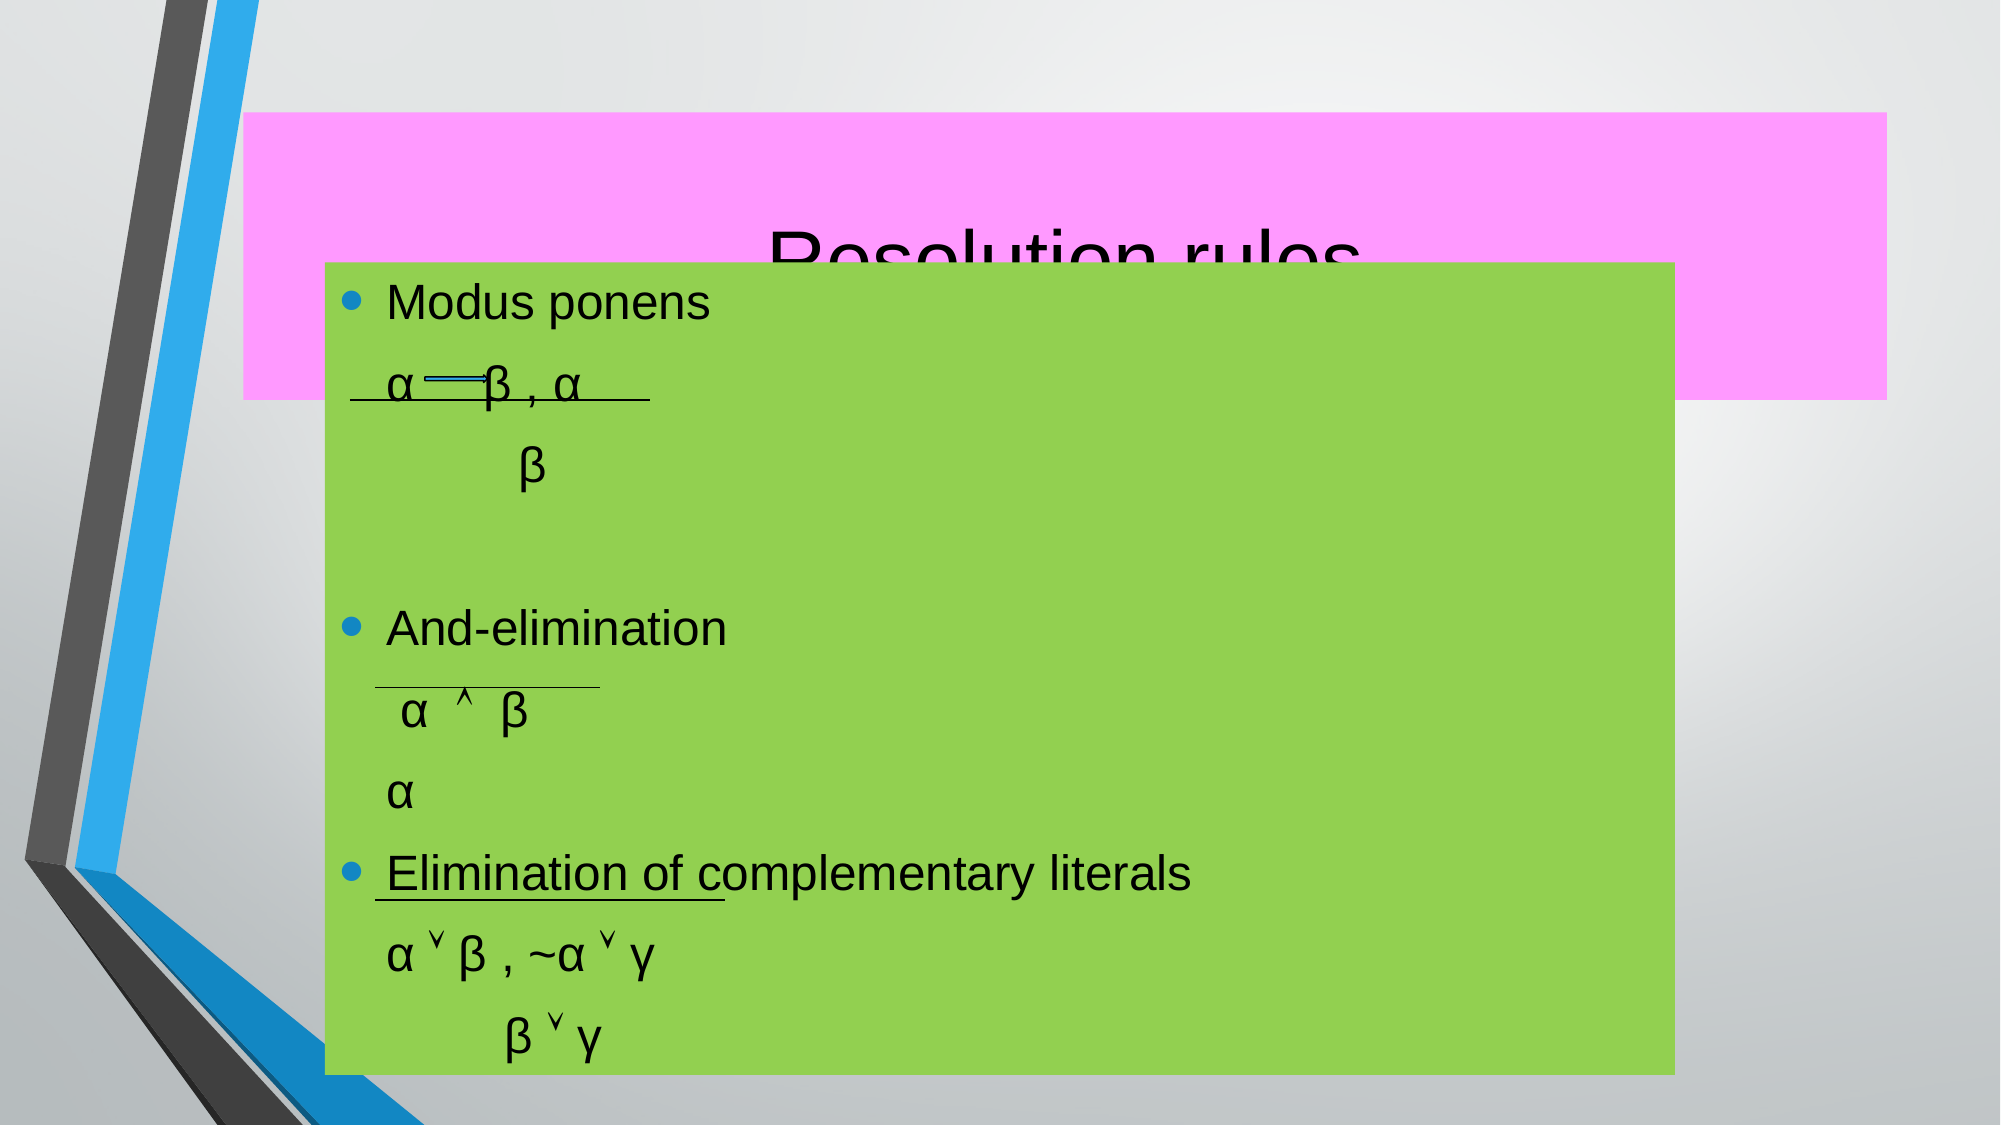

# Resolution rules
Modus ponens
	α     β , α
             β

And-elimination
	 α  ∧  β
		α
Elimination of complementary literals
	α ∨ β , ~α ∨ γ
            β ∨ γ